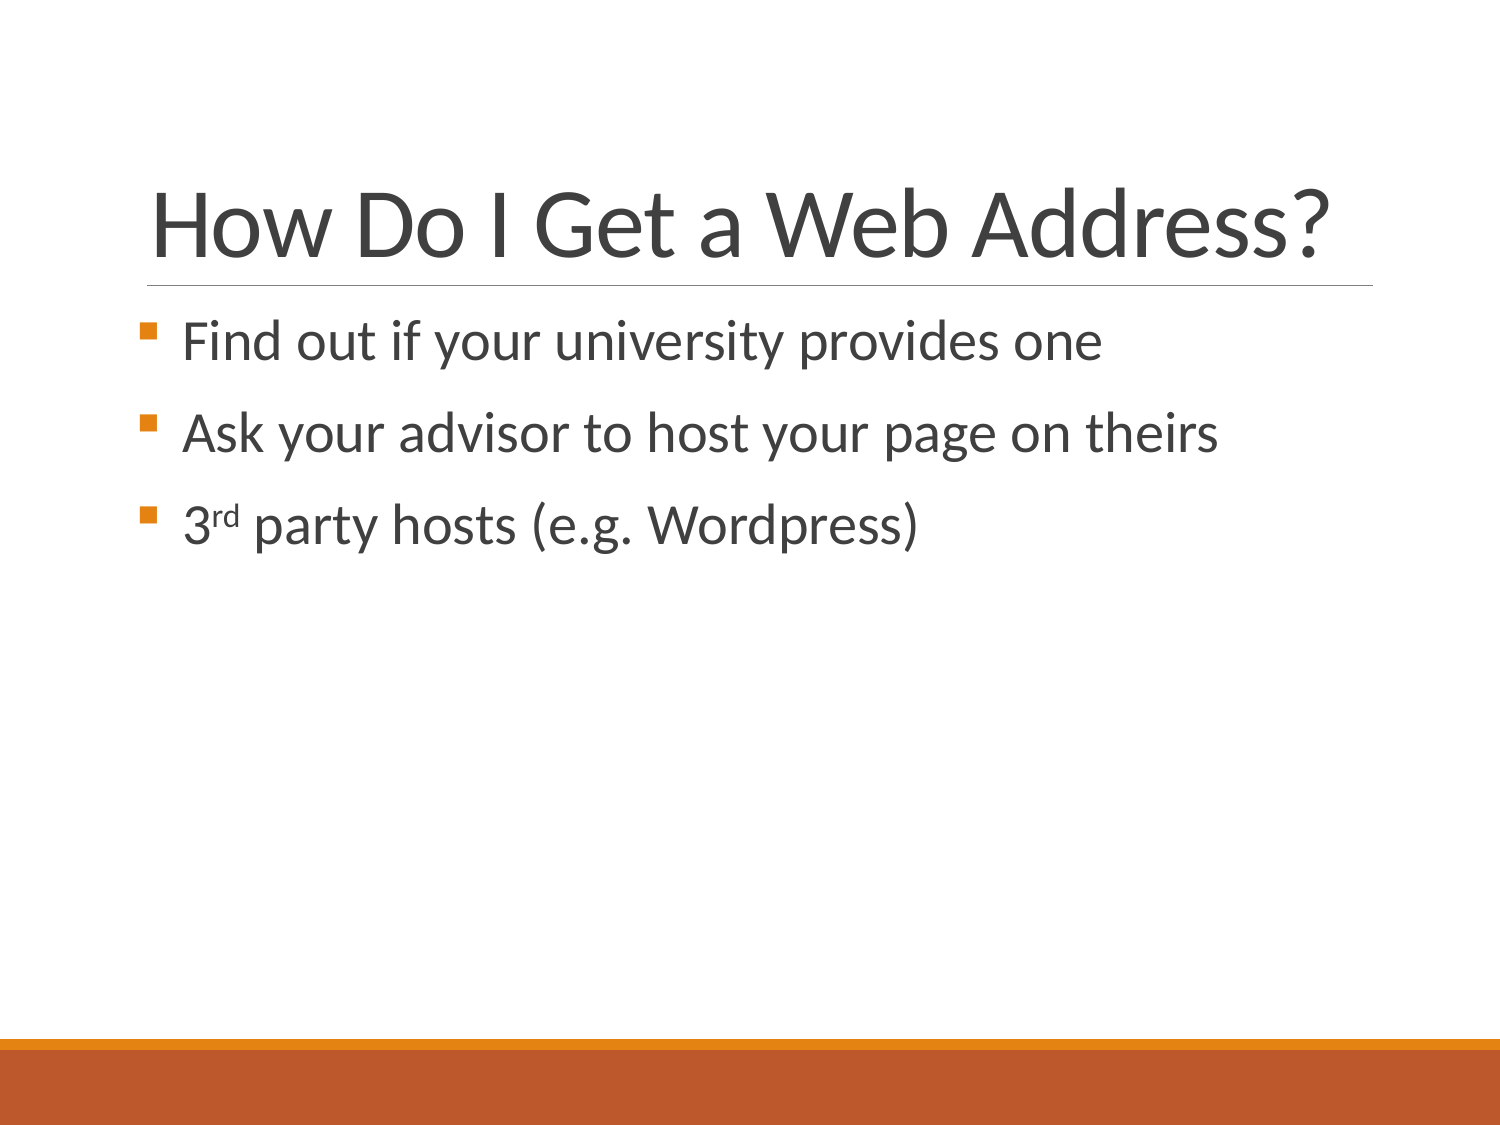

# How Do I Get a Web Address?
Find out if your university provides one
Ask your advisor to host your page on theirs
3rd party hosts (e.g. Wordpress)